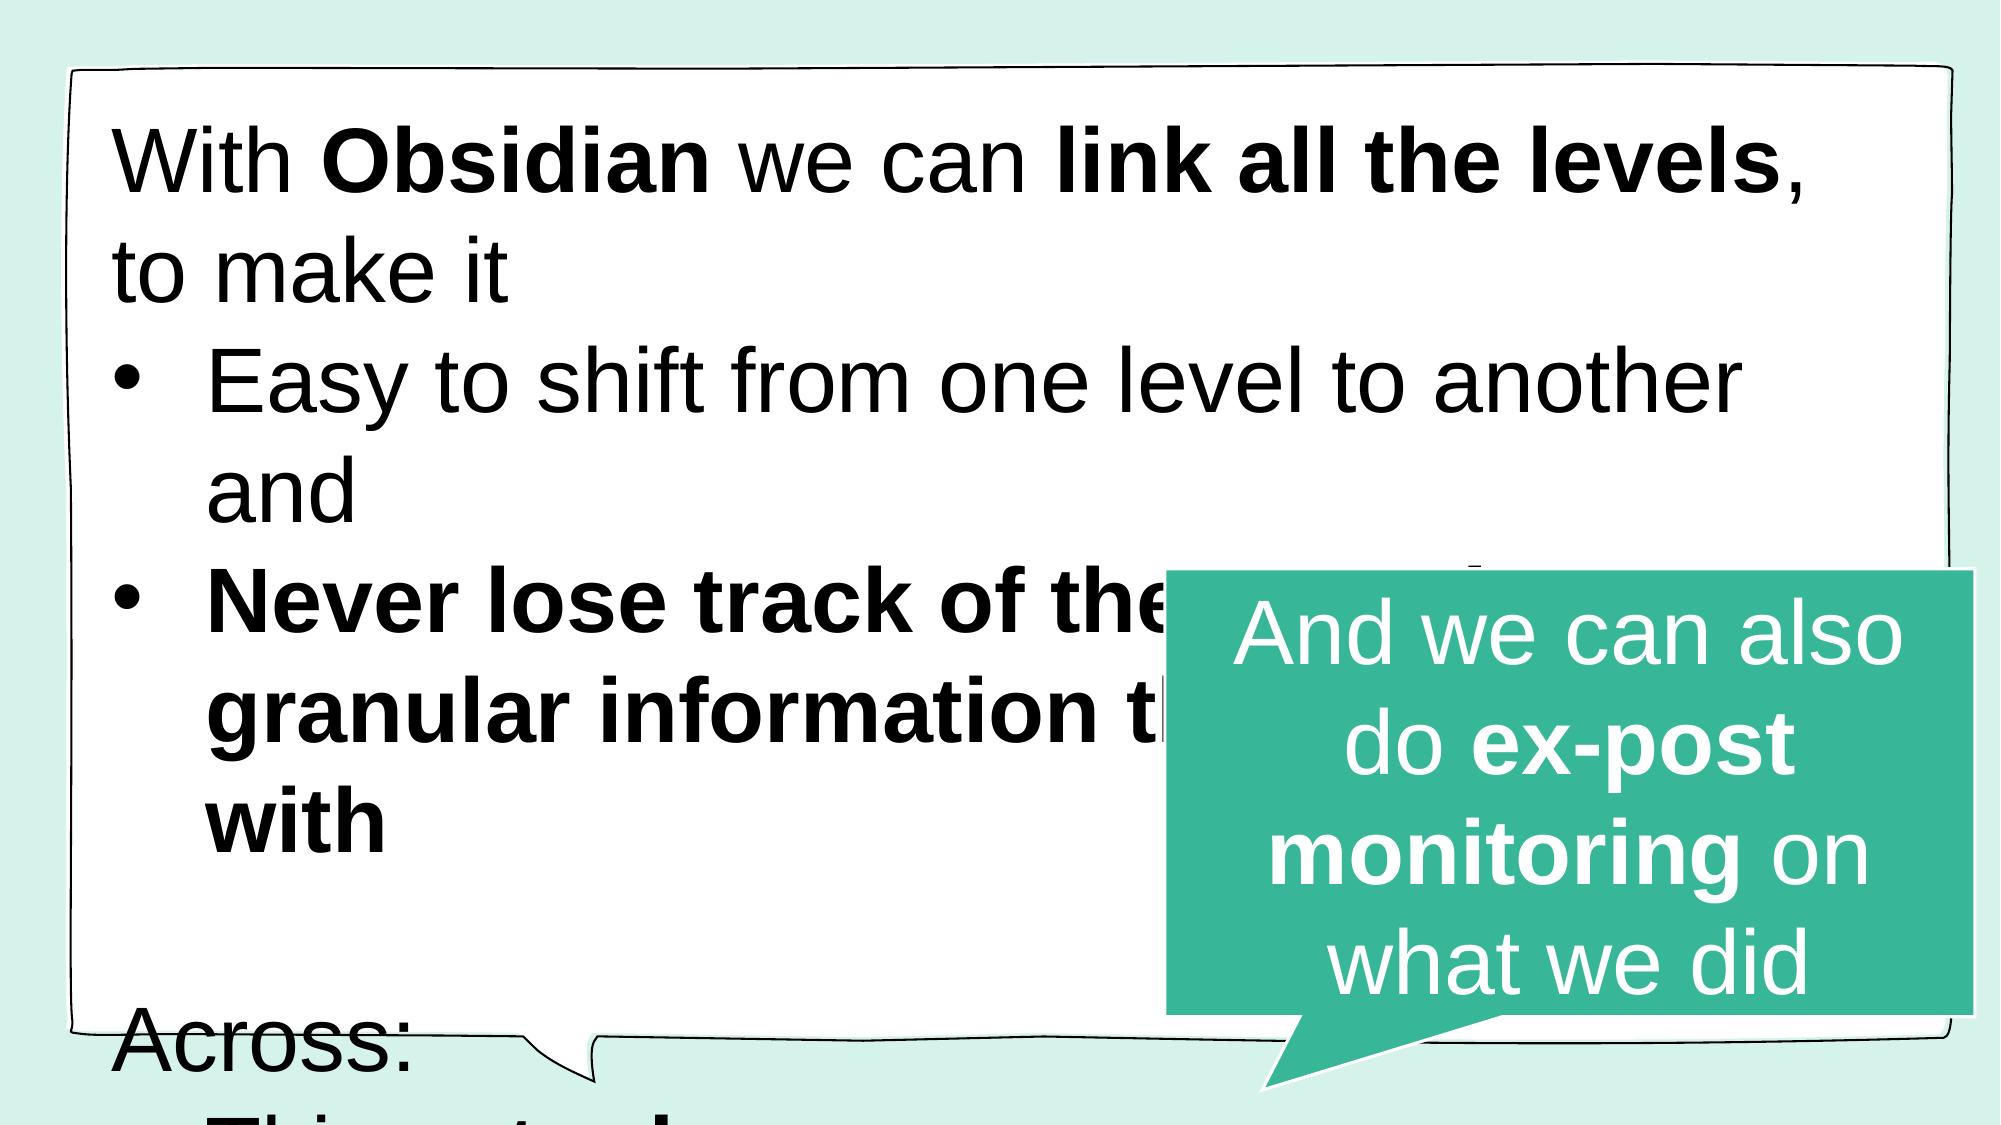

With Obsidian we can link all the levels, to make it
Easy to shift from one level to another and
Never lose track of the countless granular information that we deal with

Across:
Things to do
Papers read
Notes on incremental research progress etc.
And we can also do ex-post monitoring on what we did